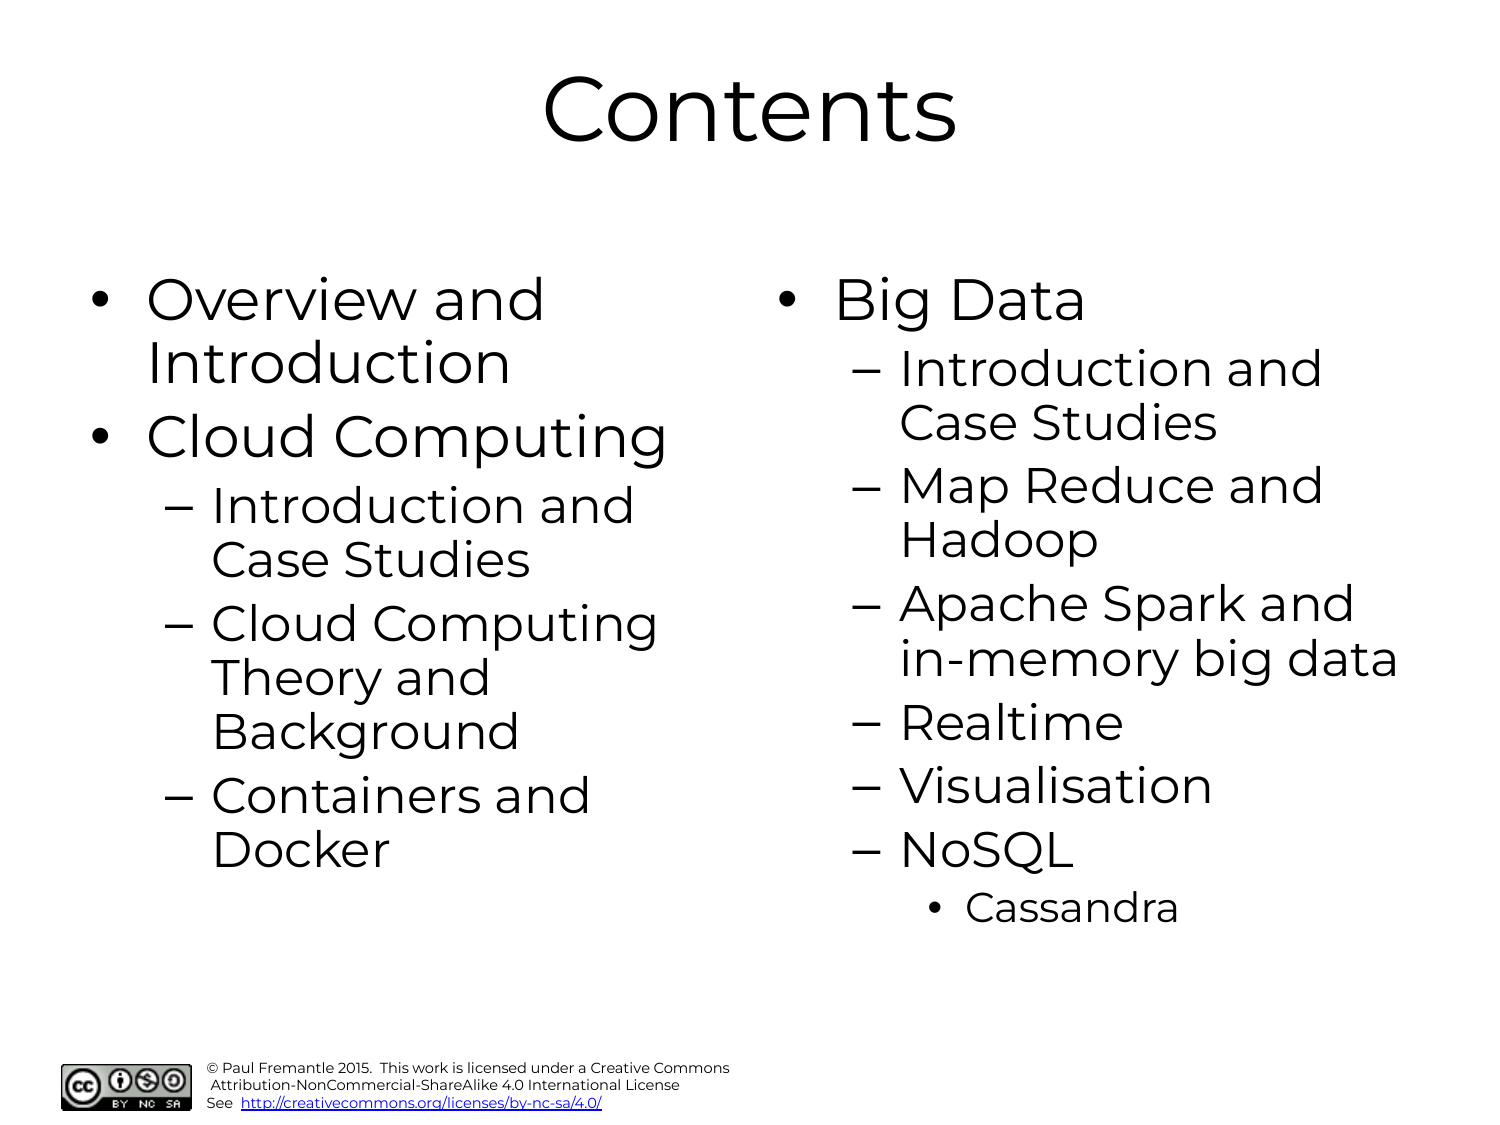

# Contents
Overview and Introduction
Cloud Computing
Introduction and Case Studies
Cloud Computing Theory and Background
Containers and Docker

Big Data
Introduction and Case Studies
Map Reduce and Hadoop
Apache Spark and in-memory big data
Realtime
Visualisation
NoSQL
Cassandra